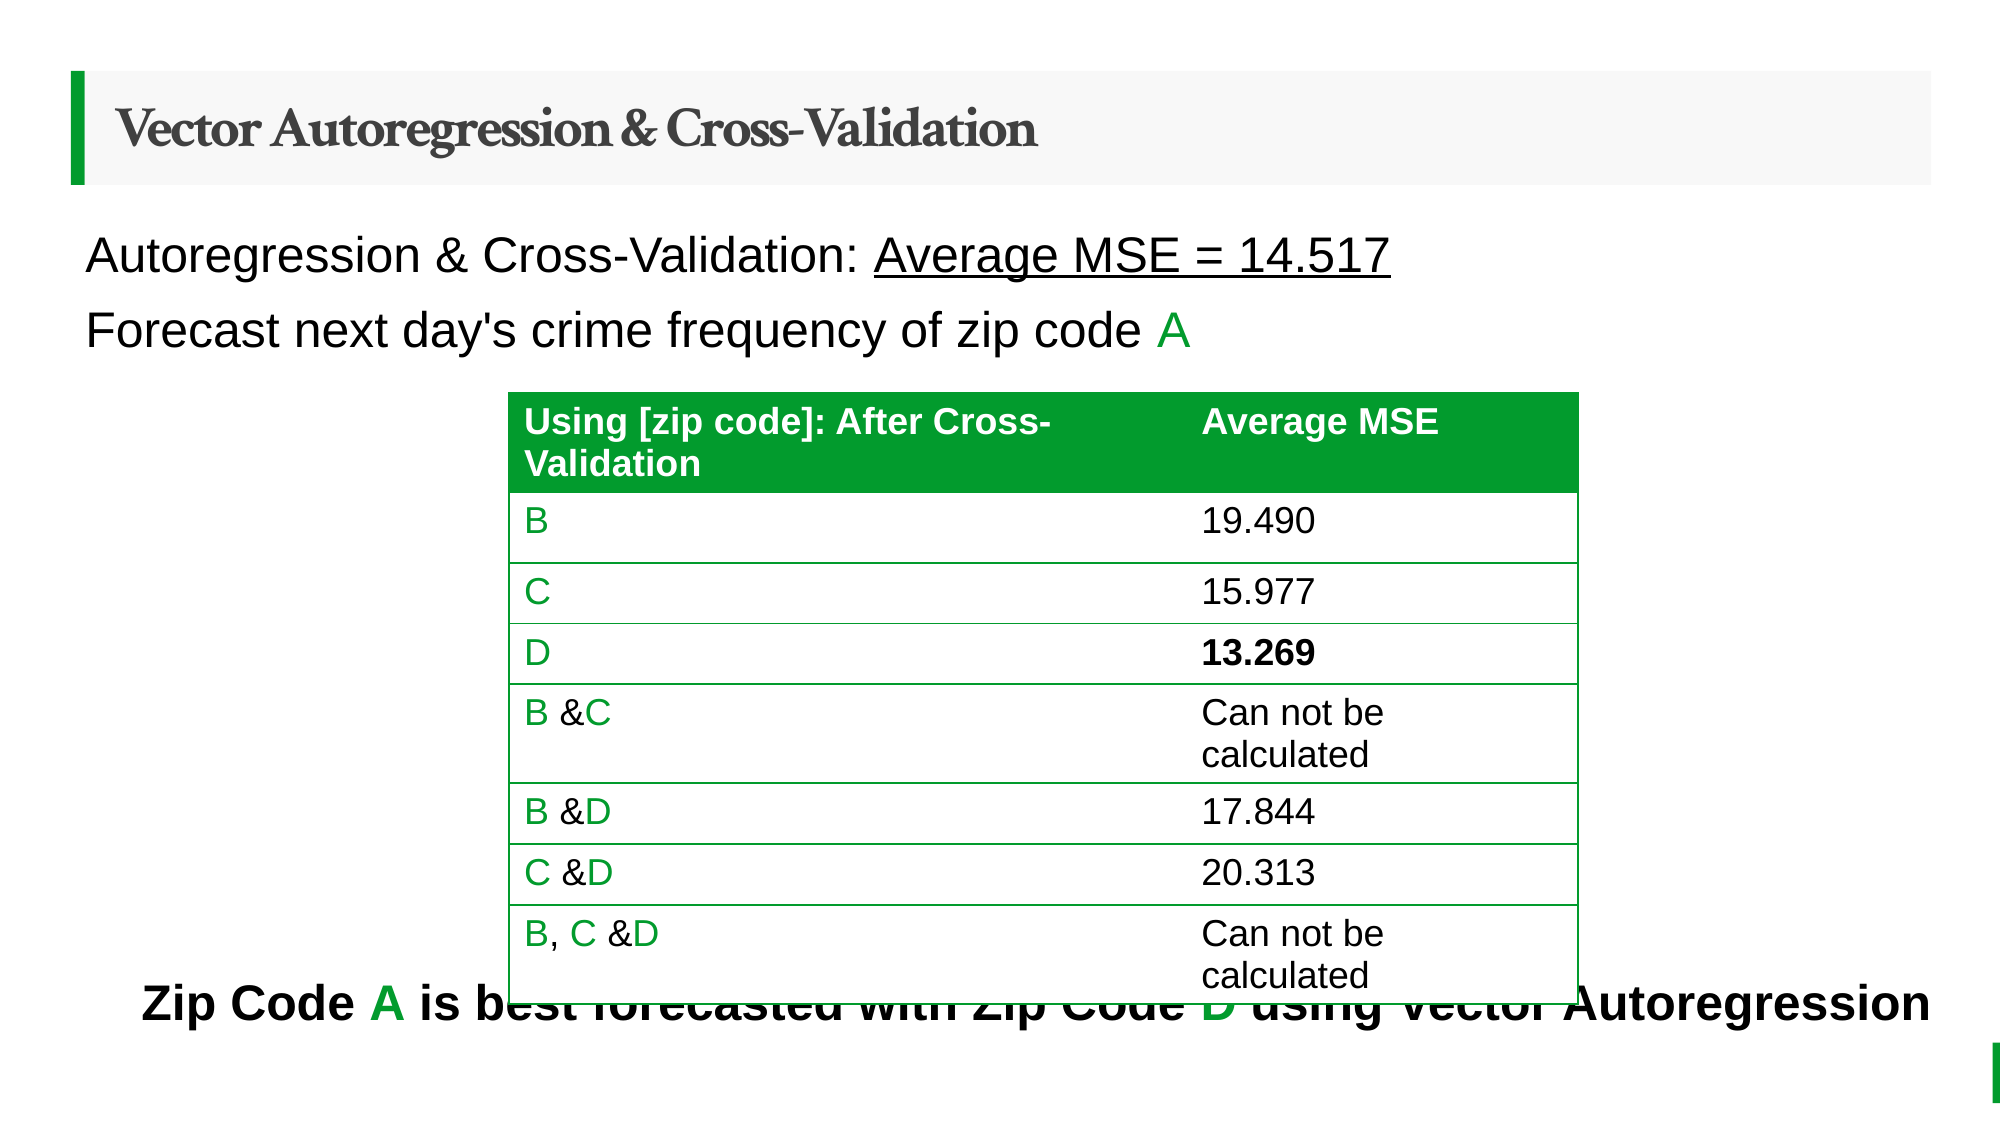

# Vector Autoregression & Cross-Validation
Autoregression & Cross-Validation: Average MSE = 14.517
Forecast next day's crime frequency of zip code A

    Zip Code A is best forecasted with Zip Code D using Vector Autoregression

| Using [zip code]: After Cross-Validation | Average MSE |
| --- | --- |
| B | 19.490 |
| C | 15.977 |
| D | 13.269 |
| B &C | Can not be calculated |
| B &D | 17.844 |
| C &D | 20.313 |
| B, C &D | Can not be calculated |

23